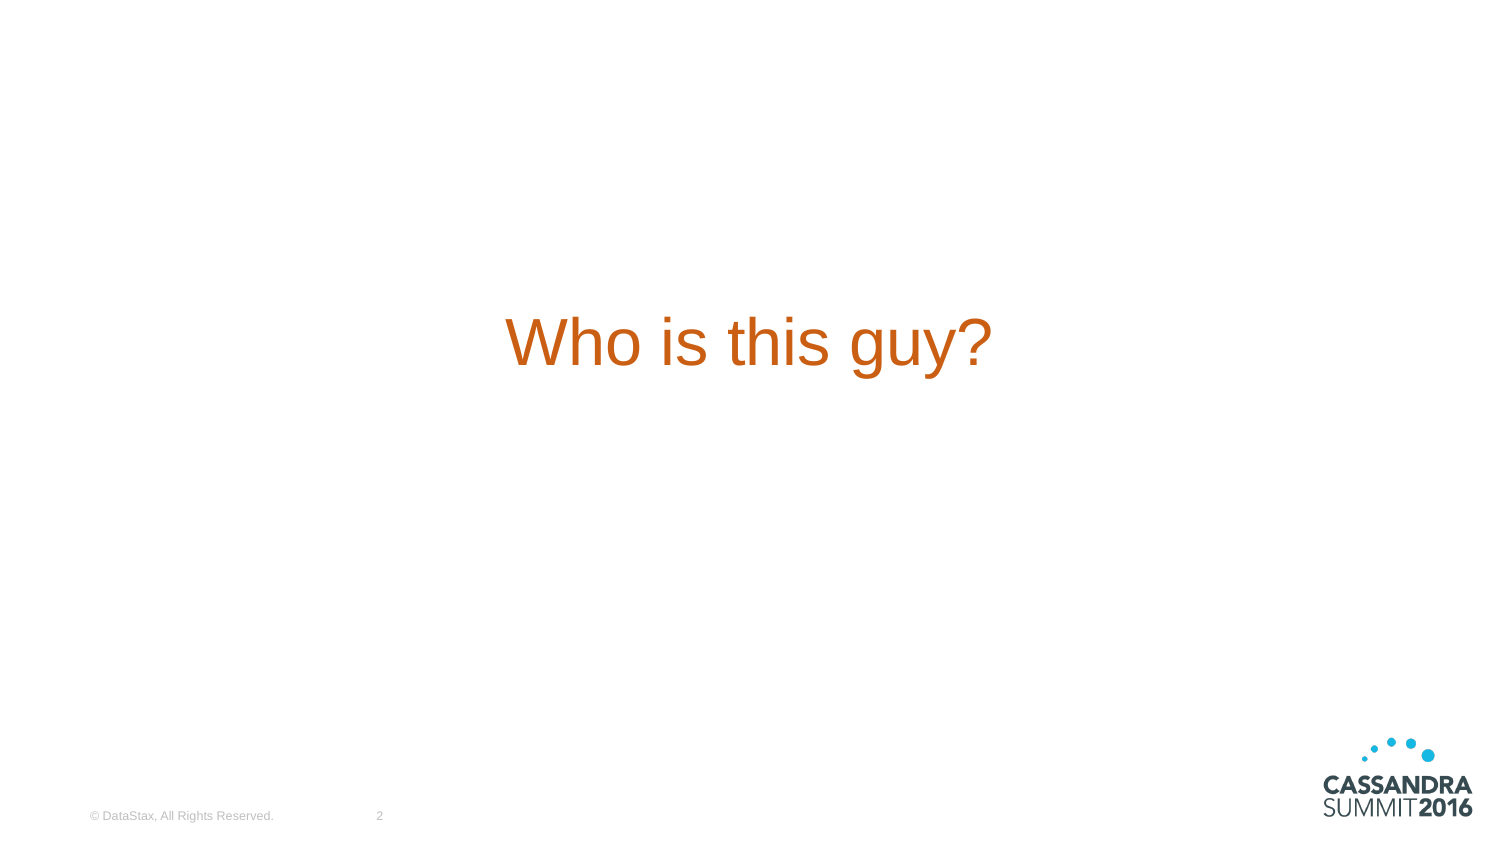

# Who is this guy?
© DataStax, All Rights Reserved.
2